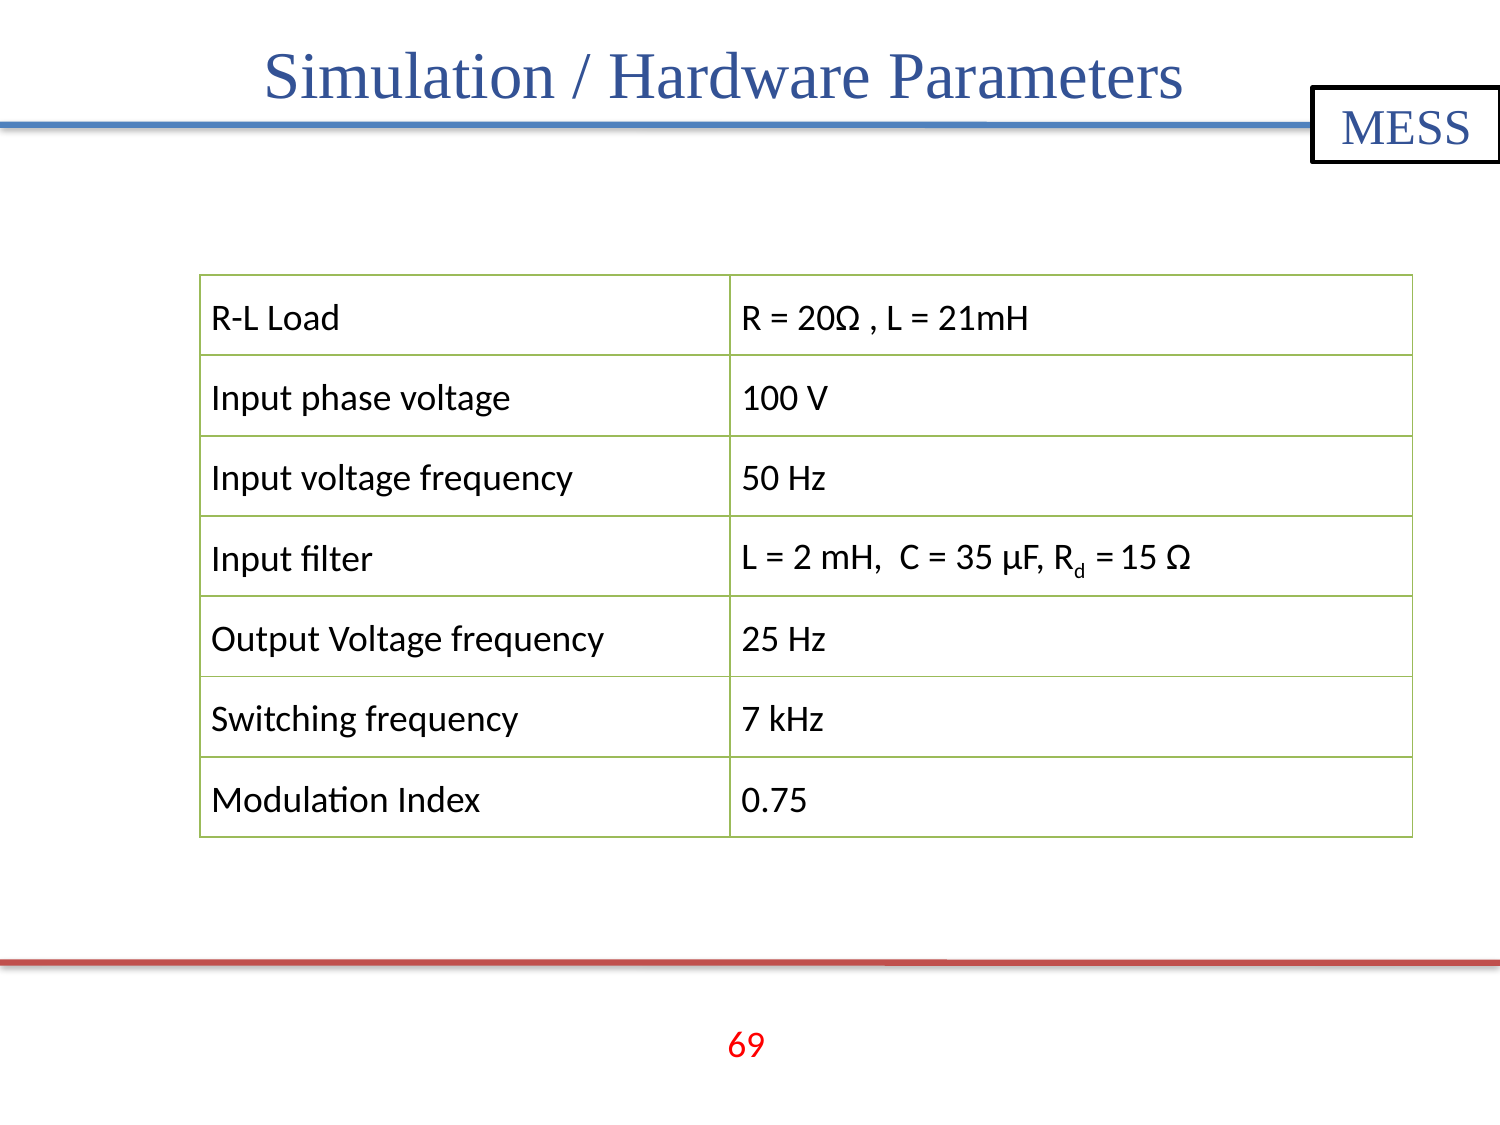

Simulation / Hardware Parameters
MESS
| R-L Load | R = 20Ω , L = 21mH |
| --- | --- |
| Input phase voltage | 100 V |
| Input voltage frequency | 50 Hz |
| Input filter | L = 2 mH, C = 35 µF, Rd = 15 Ω |
| Output Voltage frequency | 25 Hz |
| Switching frequency | 7 kHz |
| Modulation Index | 0.75 |
69